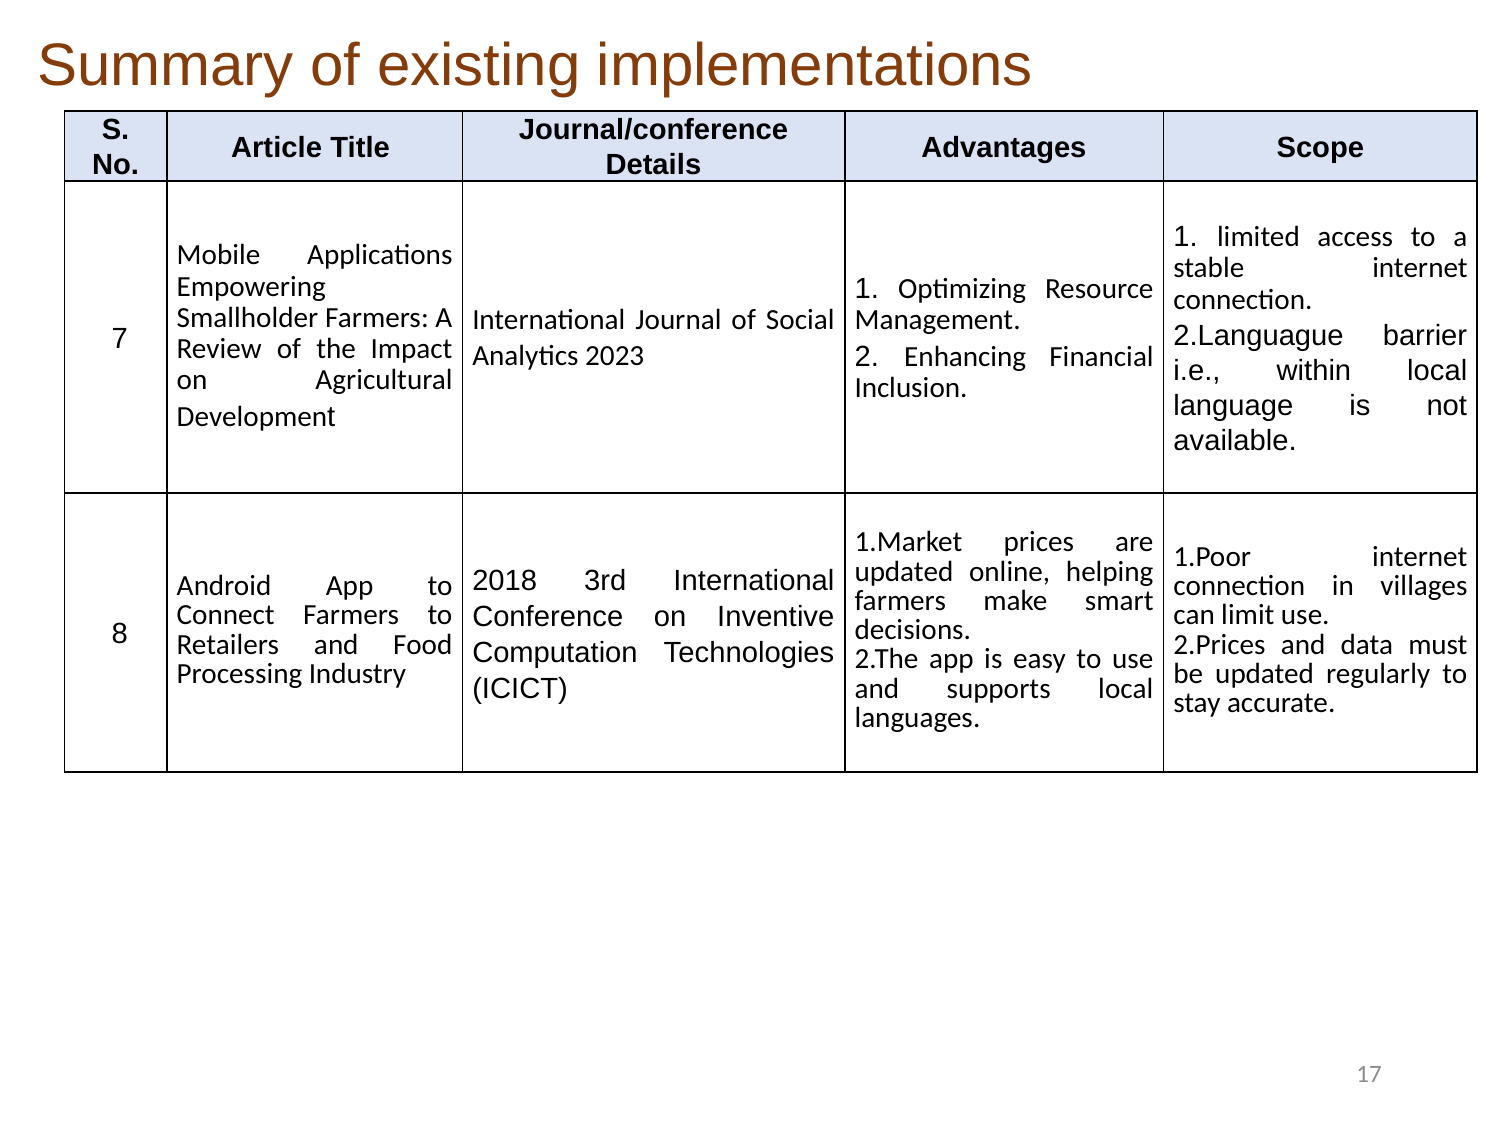

# Summary of existing implementations
| S. No. | Article Title | Journal/conference Details | Advantages | Scope |
| --- | --- | --- | --- | --- |
| 7 | Mobile Applications Empowering Smallholder Farmers: A Review of the Impact on Agricultural Development | International Journal of Social Analytics 2023 | 1. Optimizing Resource Management. 2. Enhancing Financial Inclusion. | 1. limited access to a stable internet connection. 2.Languague barrier i.e., within local language is not available. |
| 8 | Android App to Connect Farmers to Retailers and Food Processing Industry | 2018 3rd International Conference on Inventive Computation Technologies (ICICT) | 1.Market prices are updated online, helping farmers make smart decisions. 2.The app is easy to use and supports local languages. | 1.Poor internet connection in villages can limit use. 2.Prices and data must be updated regularly to stay accurate. |
17